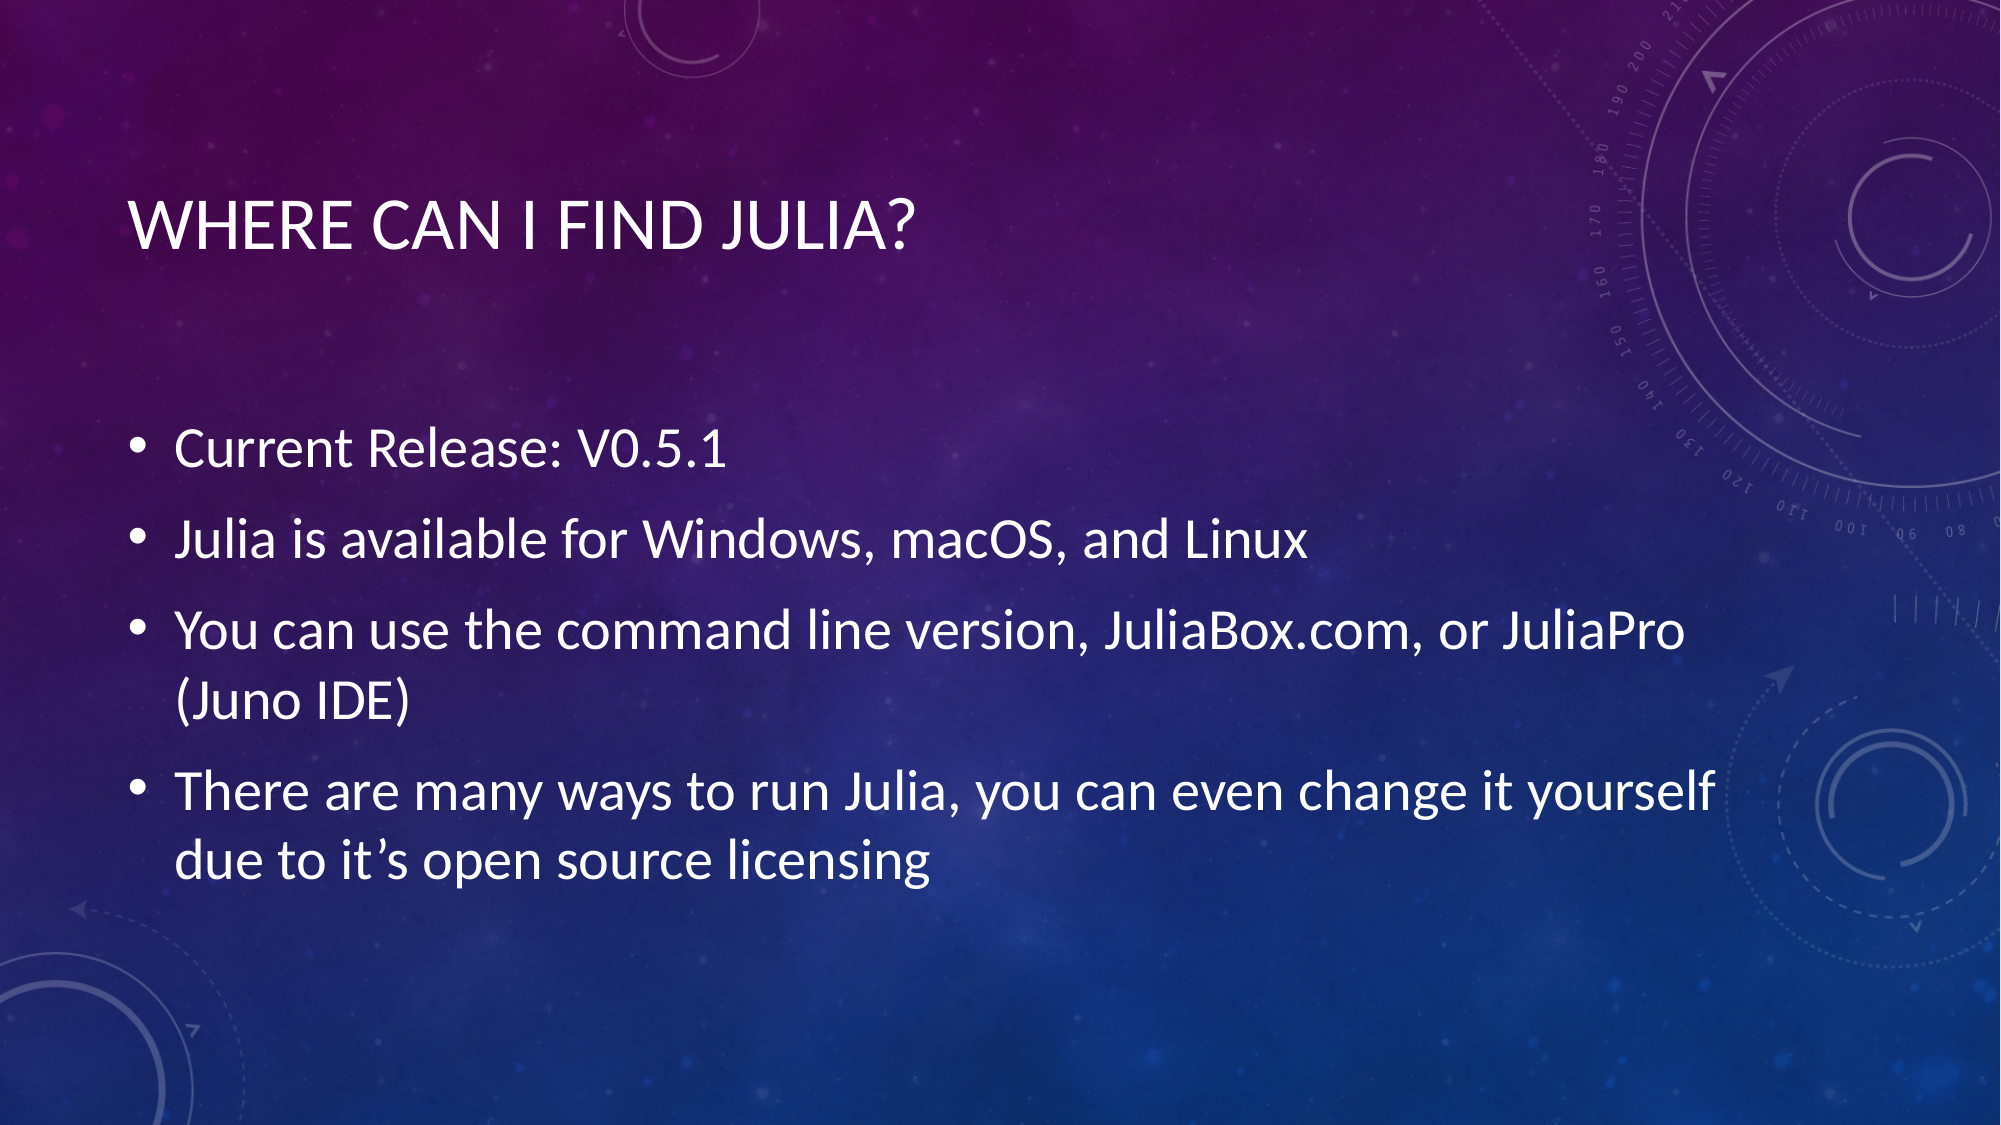

# Where can I find Julia?
Current Release: V0.5.1
Julia is available for Windows, macOS, and Linux
You can use the command line version, JuliaBox.com, or JuliaPro (Juno IDE)
There are many ways to run Julia, you can even change it yourself due to it’s open source licensing